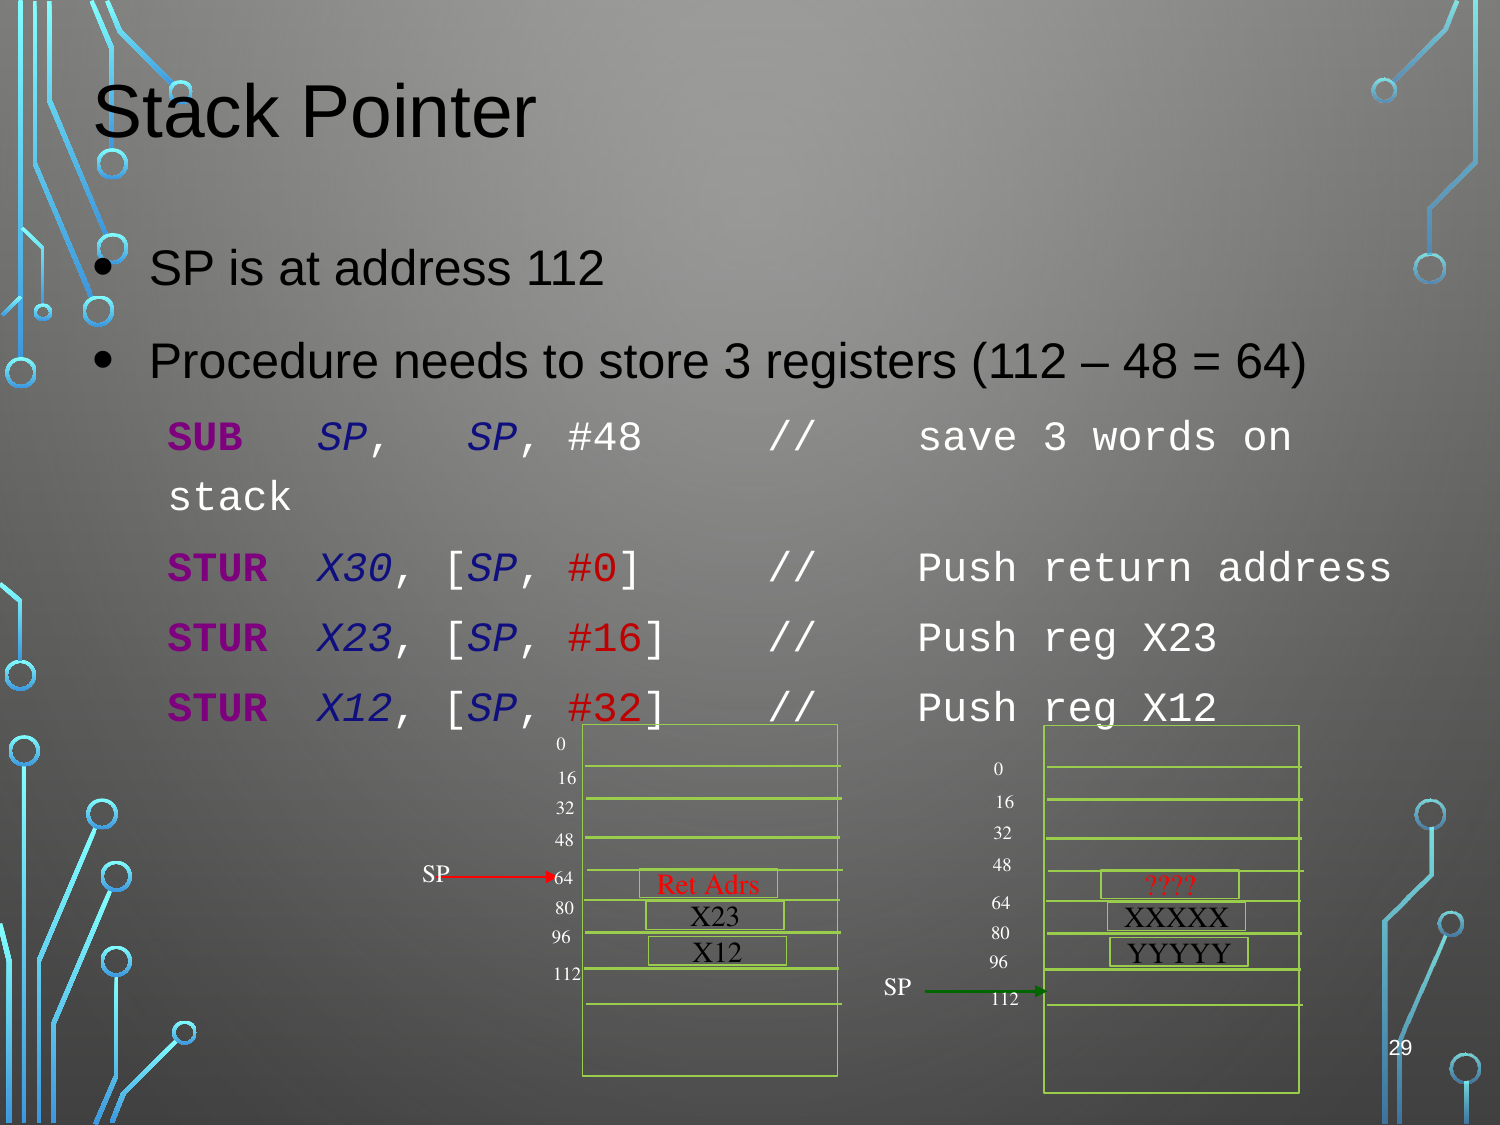

# Stack Pointer
SP is at address 112
Procedure needs to store 3 registers (112 – 48 = 64)
SUB	SP,	SP, #48	//	save 3 words on stack
STUR  X30, [SP, #0]	//	Push return address
STUR  X23, [SP, #16]	//	Push reg X23
STUR  X12, [SP, #32]	//	Push reg X12

SP
Ret Adrs
X23
X12
0

????
XXXXX
YYYYY
SP
16
32
48
64
80
96
112
0
16
32
48
64
80
96
112
29